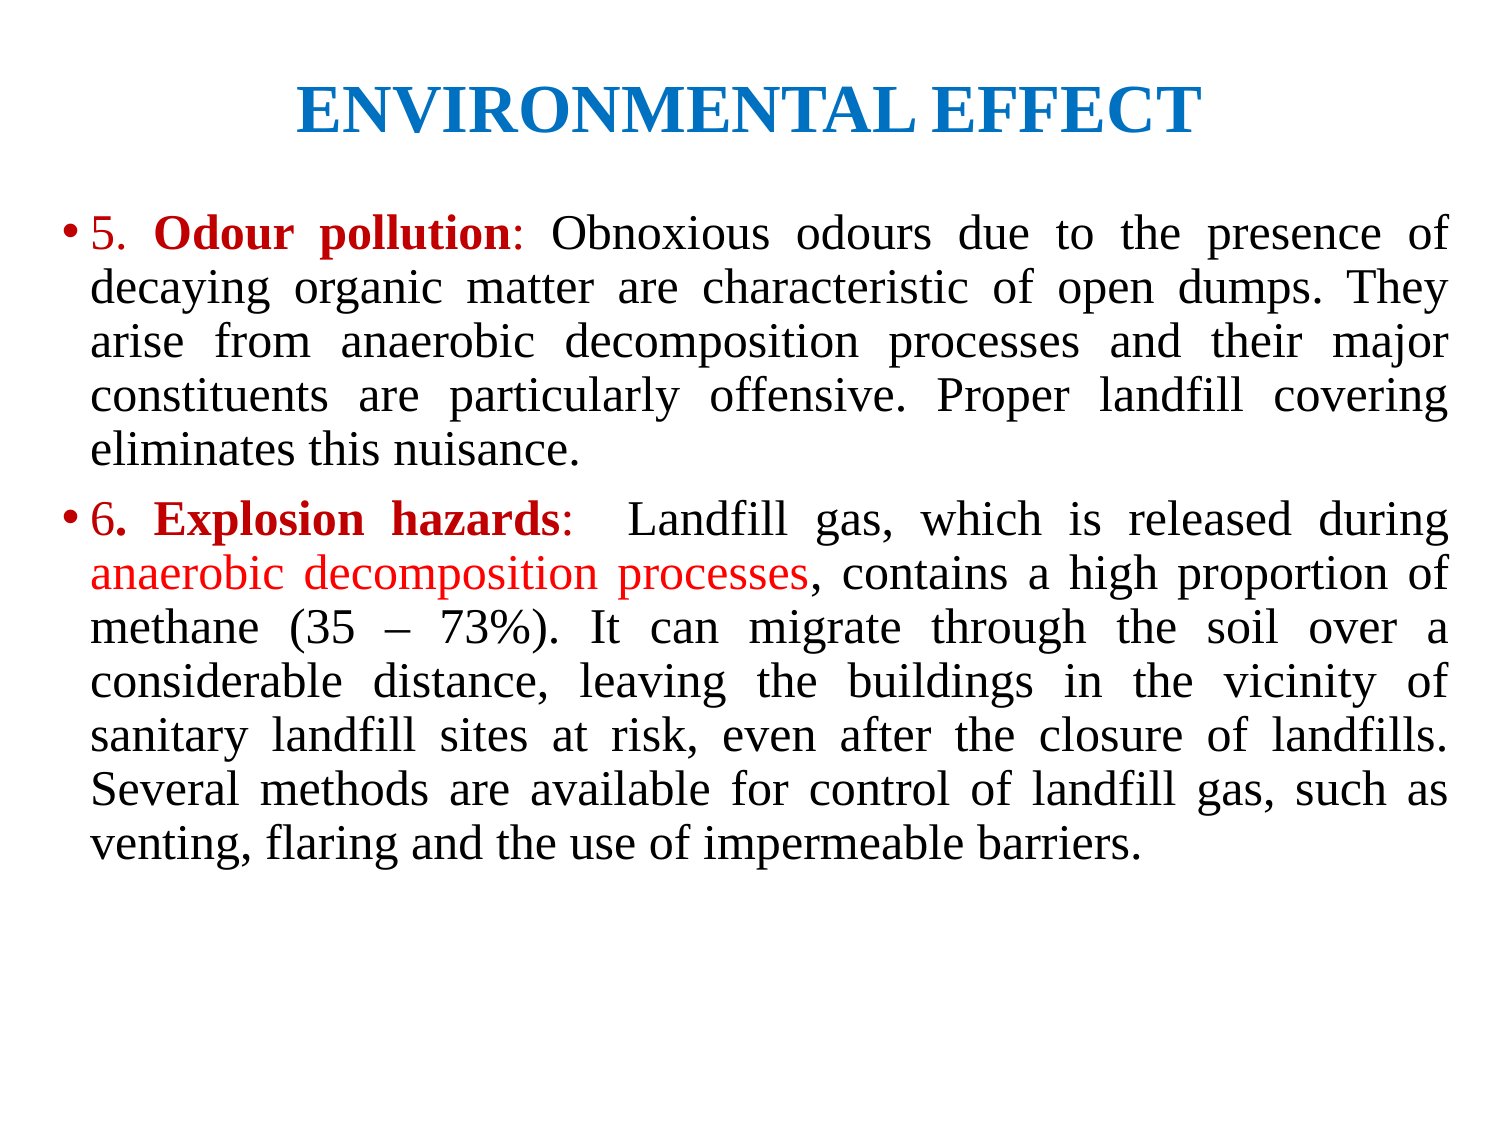

# ENVIRONMENTAL EFFECT
5. Odour pollution: Obnoxious odours due to the presence of decaying organic matter are characteristic of open dumps. They arise from anaerobic decomposition processes and their major constituents are particularly offensive. Proper landfill covering eliminates this nuisance.
6. Explosion hazards:  Landfill gas, which is released during anaerobic decomposition processes, contains a high proportion of methane (35 – 73%). It can migrate through the soil over a considerable distance, leaving the buildings in the vicinity of sanitary landfill sites at risk, even after the closure of landfills. Several methods are available for control of landfill gas, such as venting, flaring and the use of impermeable barriers.